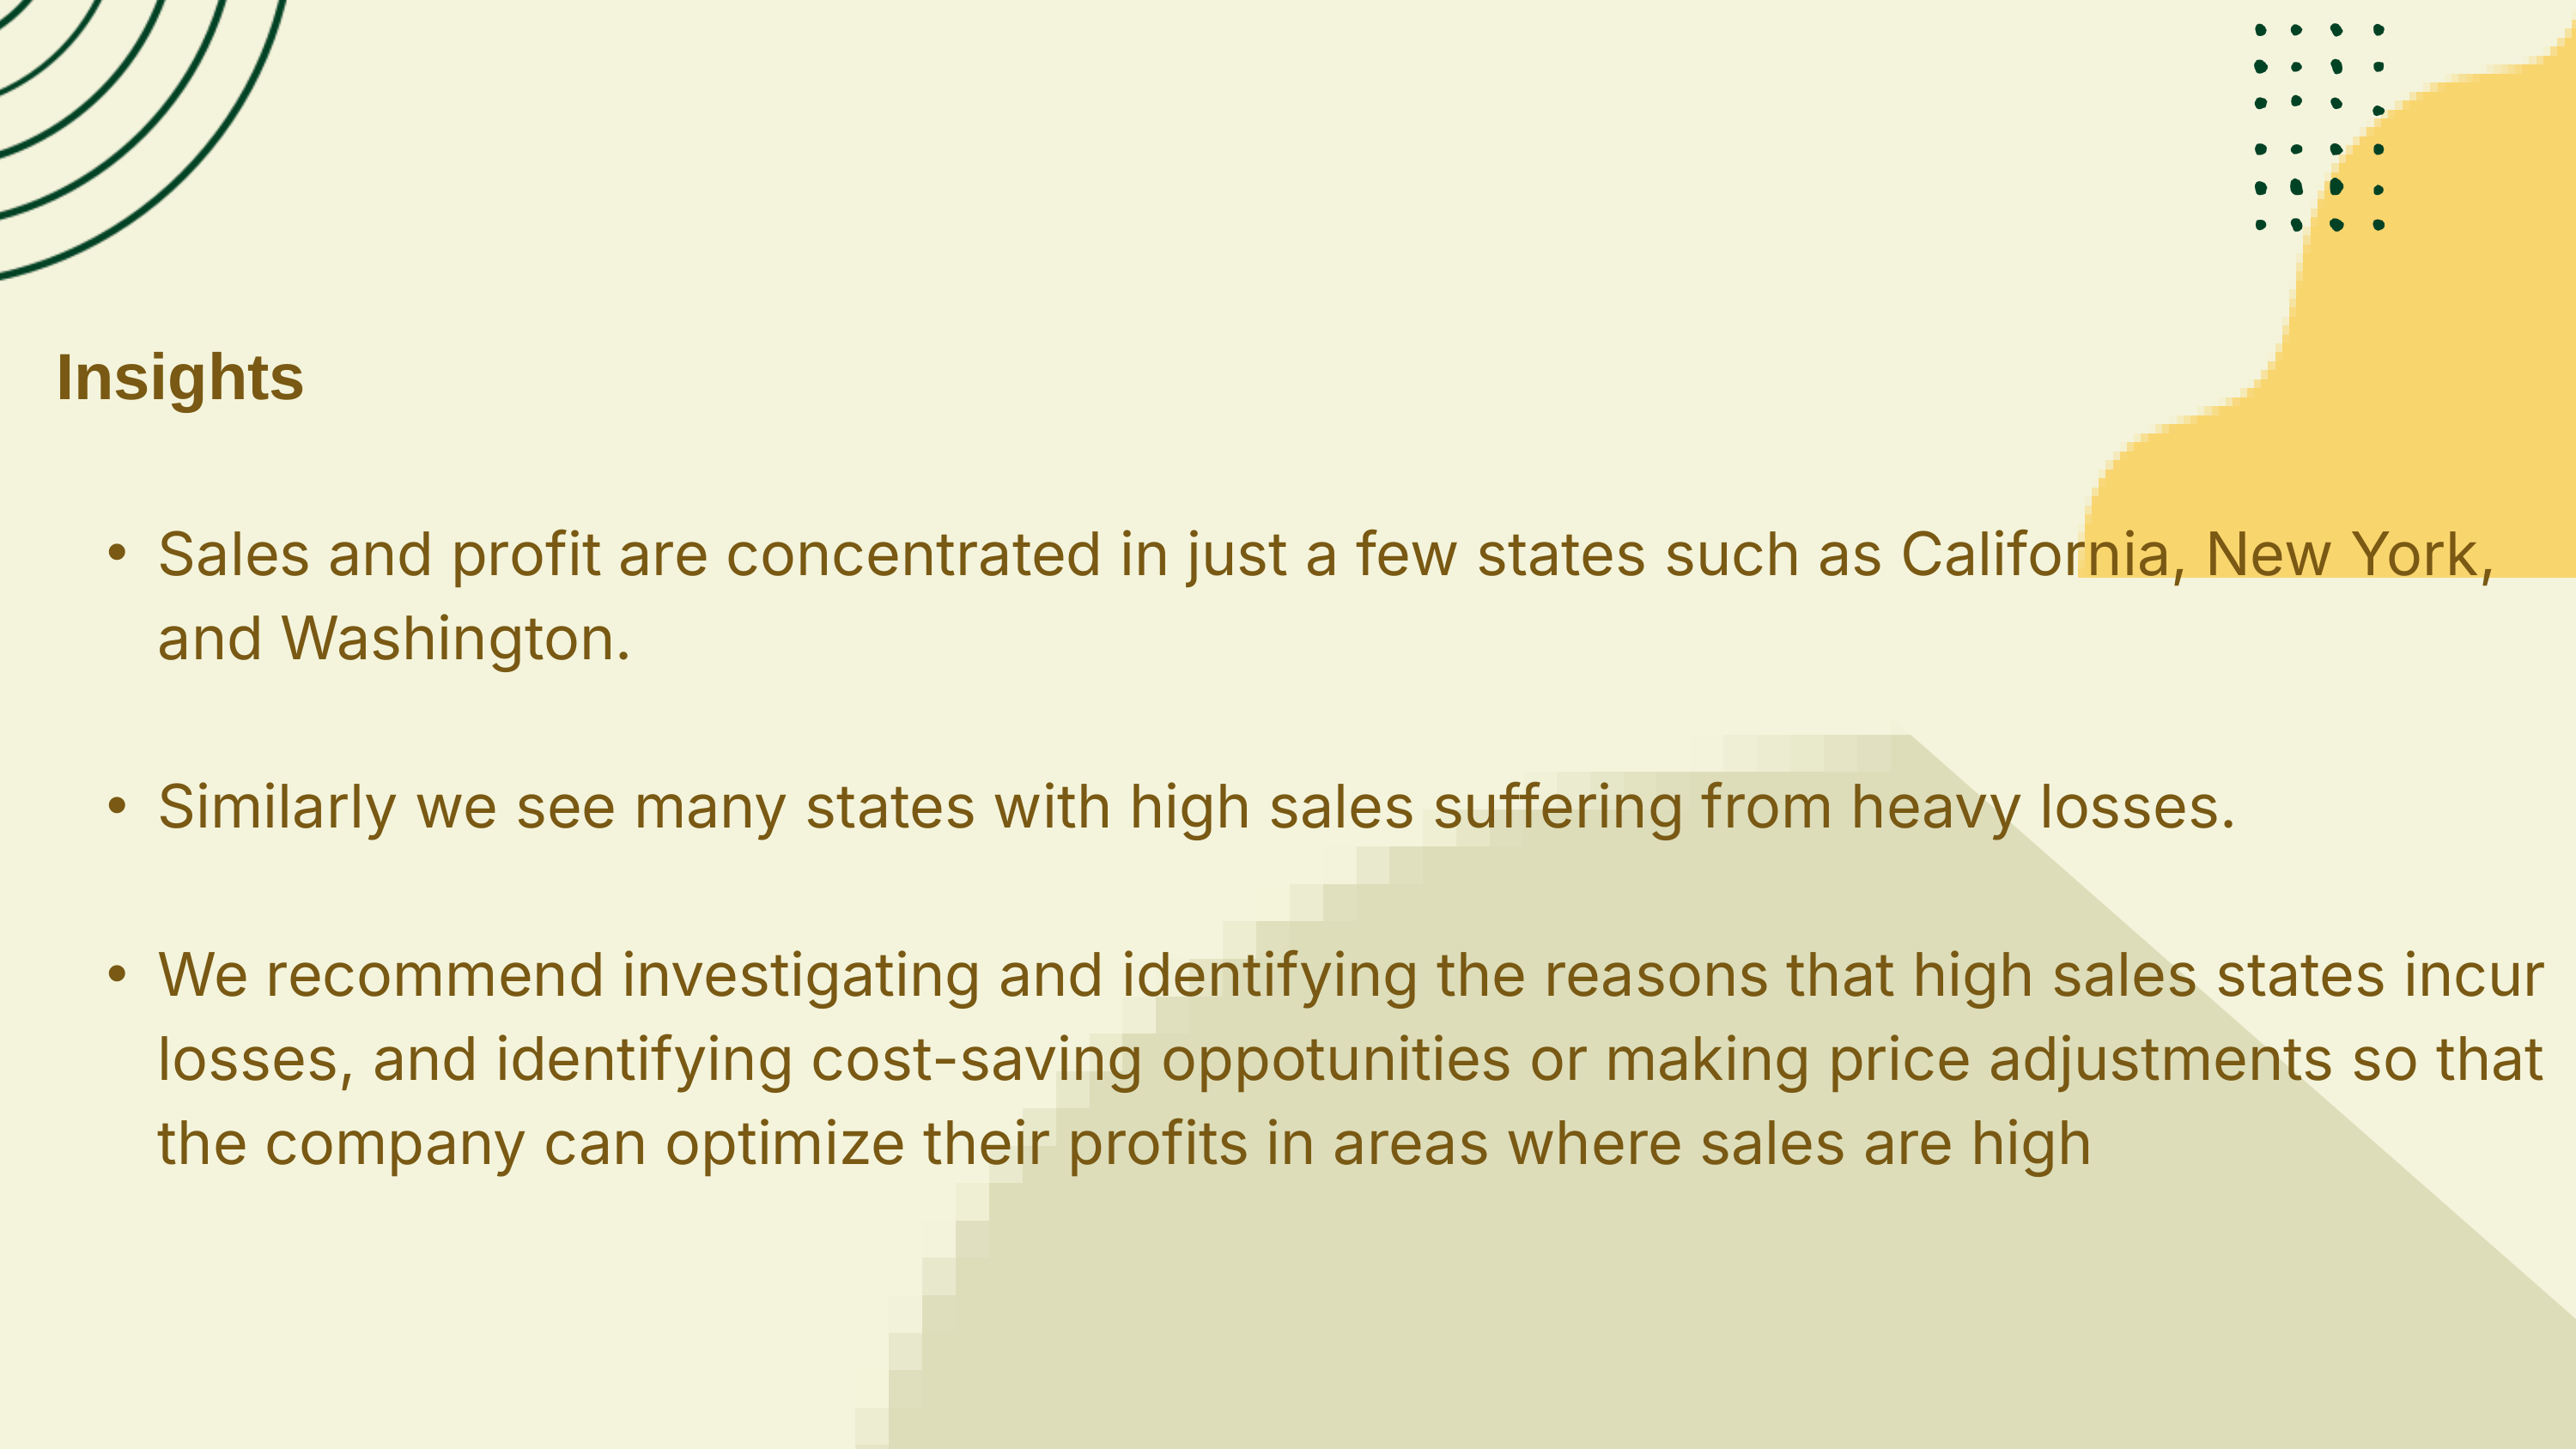

Insights

Sales and profit are concentrated in just a few states such as California, New York, and Washington.

Similarly we see many states with high sales suffering from heavy losses.

We recommend investigating and identifying the reasons that high sales states incur losses, and identifying cost-saving oppotunities or making price adjustments so that the company can optimize their profits in areas where sales are high